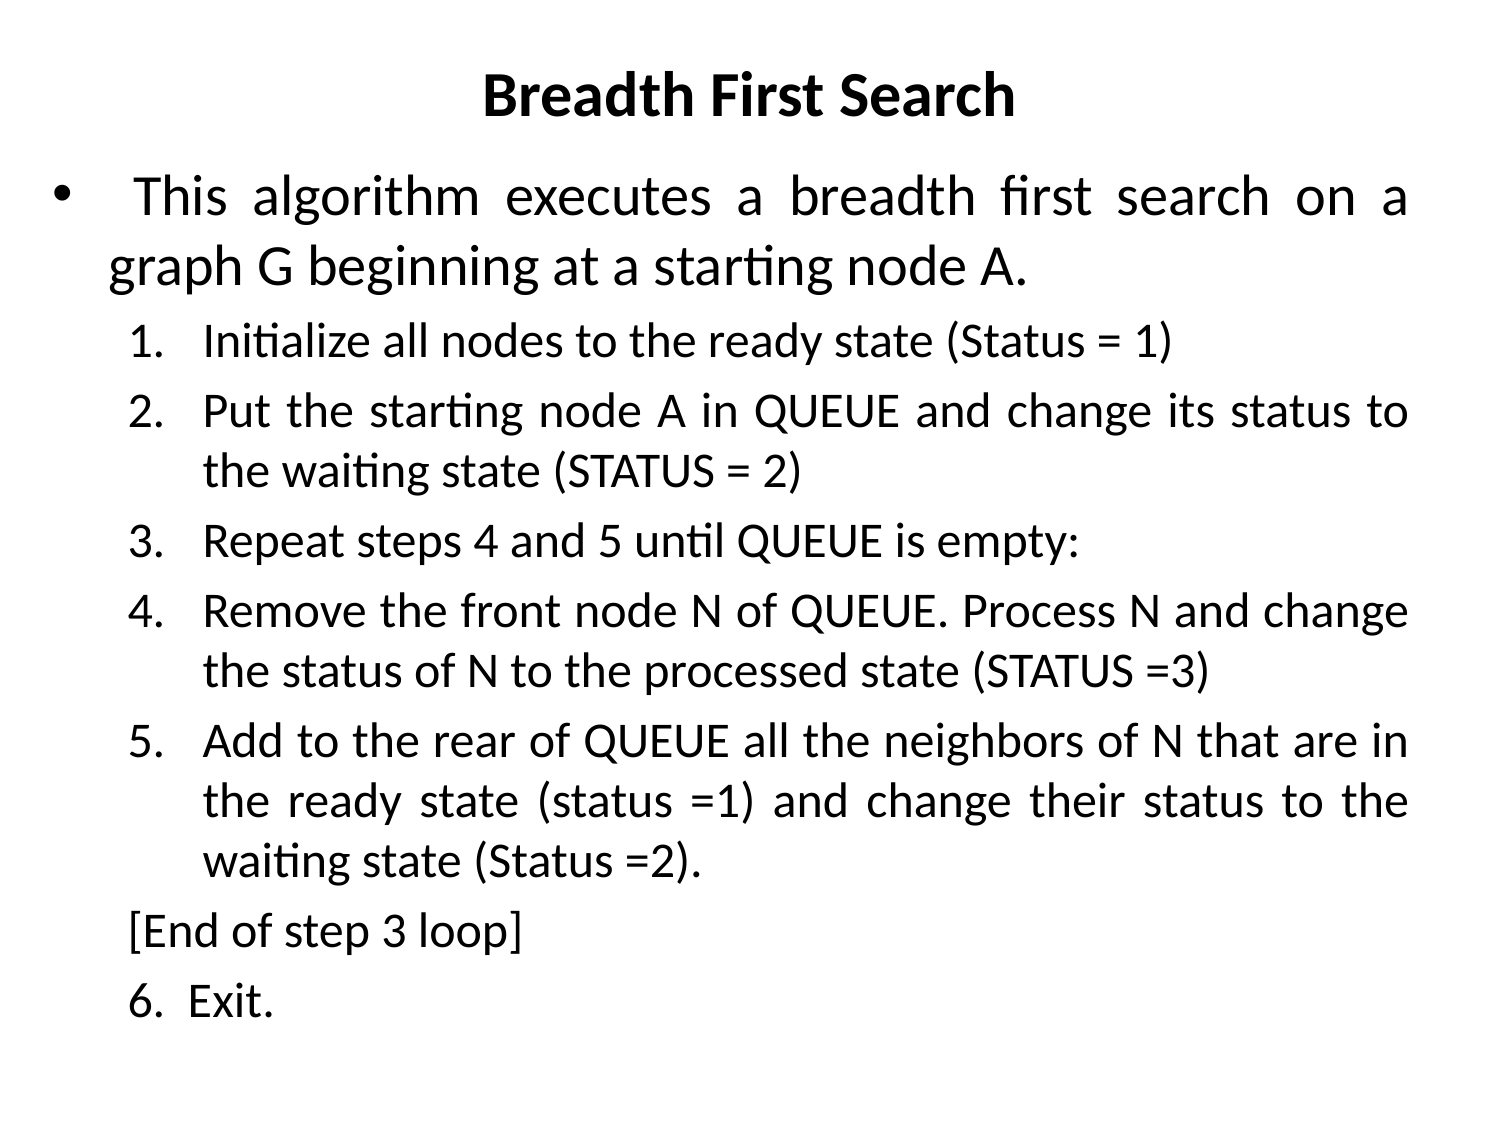

# Breadth First Search
 This algorithm executes a breadth first search on a graph G beginning at a starting node A.
Initialize all nodes to the ready state (Status = 1)
Put the starting node A in QUEUE and change its status to the waiting state (STATUS = 2)
Repeat steps 4 and 5 until QUEUE is empty:
Remove the front node N of QUEUE. Process N and change the status of N to the processed state (STATUS =3)
Add to the rear of QUEUE all the neighbors of N that are in the ready state (status =1) and change their status to the waiting state (Status =2).
[End of step 3 loop]
6.  Exit.